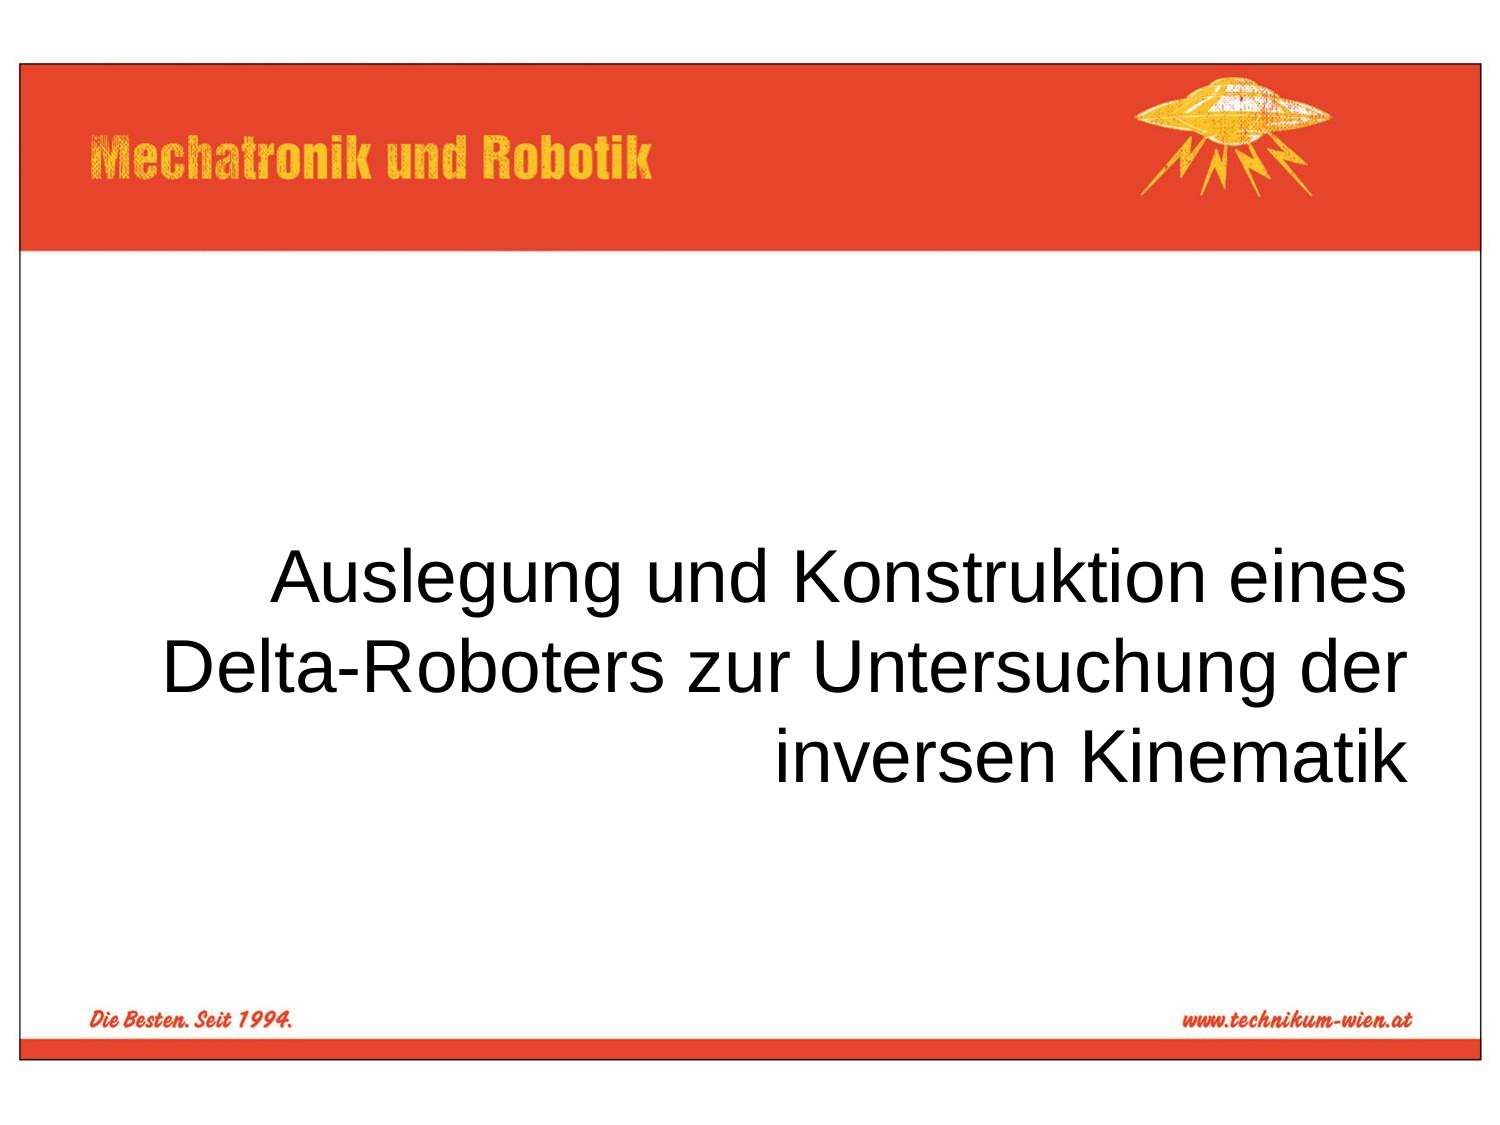

# Auslegung und Konstruktion eines Delta-Roboters zur Untersuchung der inversen Kinematik